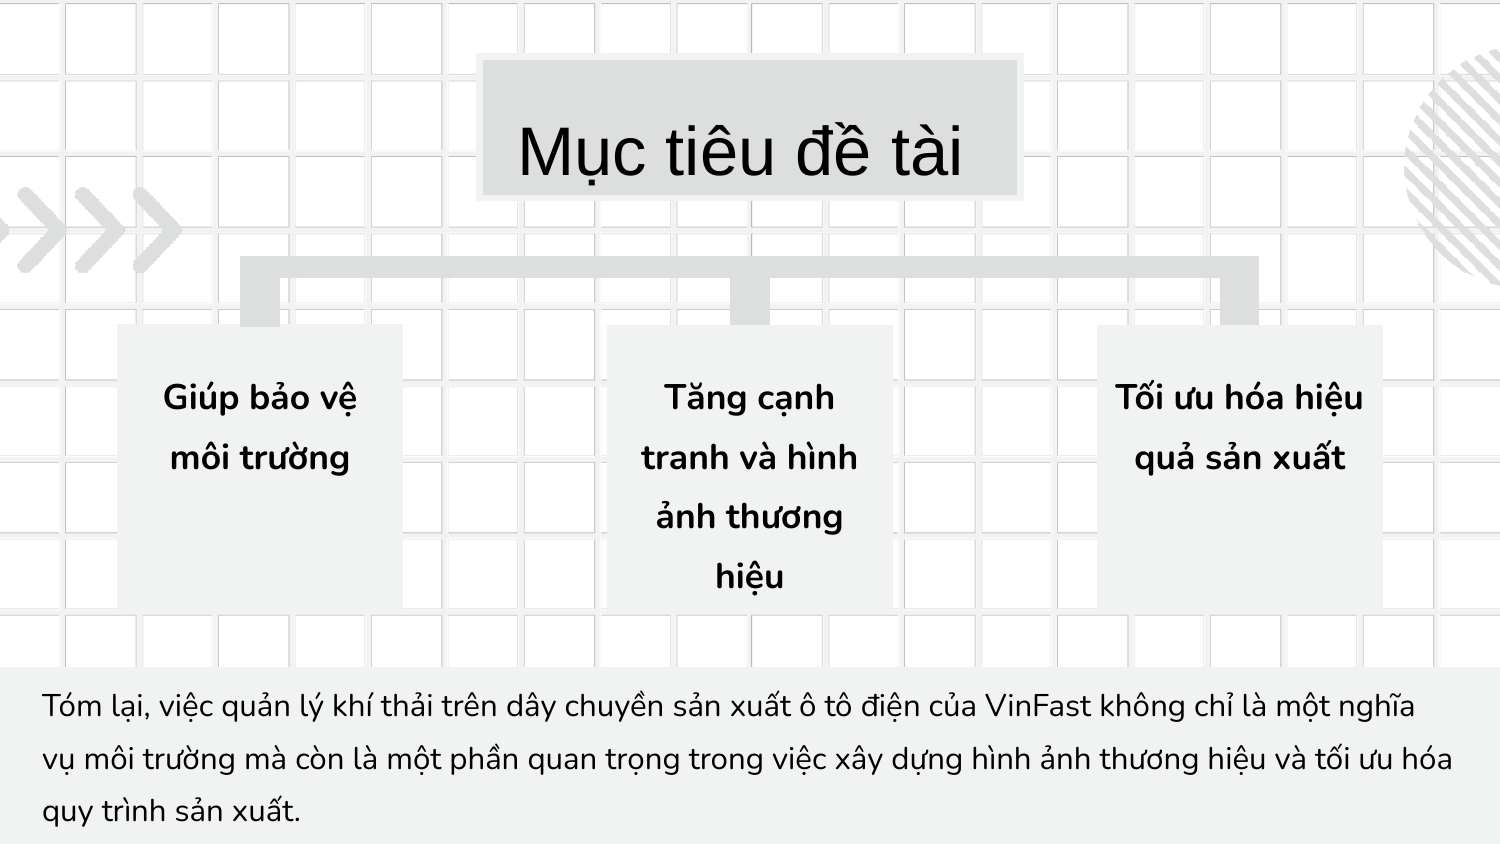

Mục tiêu đề tài

Giúp bảo vệ môi trường
Tăng cạnh tranh và hình ảnh thương hiệu
Tối ưu hóa hiệu quả sản xuất

Tóm lại, việc quản lý khí thải trên dây chuyền sản xuất ô tô điện của VinFast không chỉ là một nghĩa vụ môi trường mà còn là một phần quan trọng trong việc xây dựng hình ảnh thương hiệu và tối ưu hóa quy trình sản xuất.